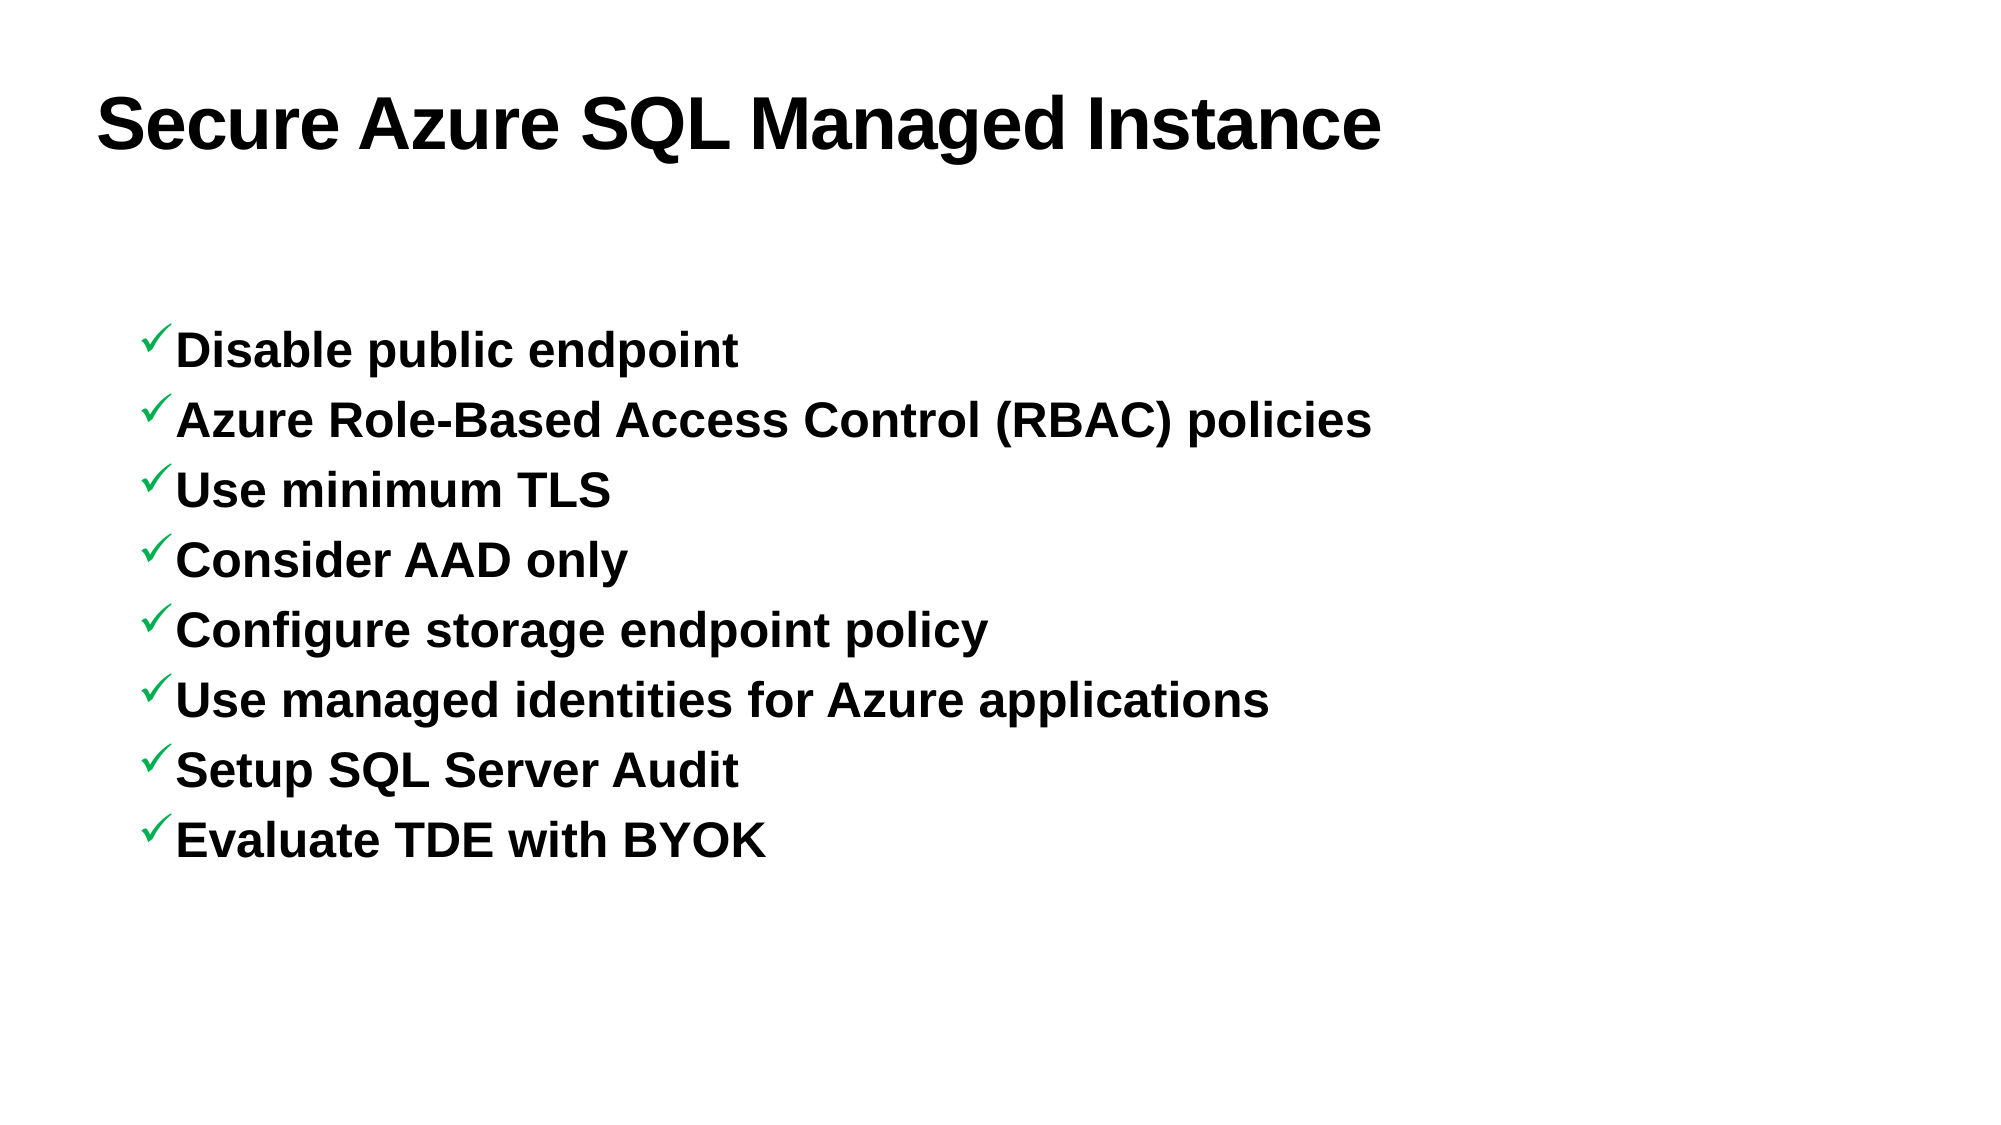

# Secure Azure SQL Managed Instance
Disable public endpoint
Azure Role-Based Access Control (RBAC) policies
Use minimum TLS
Consider AAD only
Configure storage endpoint policy
Use managed identities for Azure applications
Setup SQL Server Audit
Evaluate TDE with BYOK